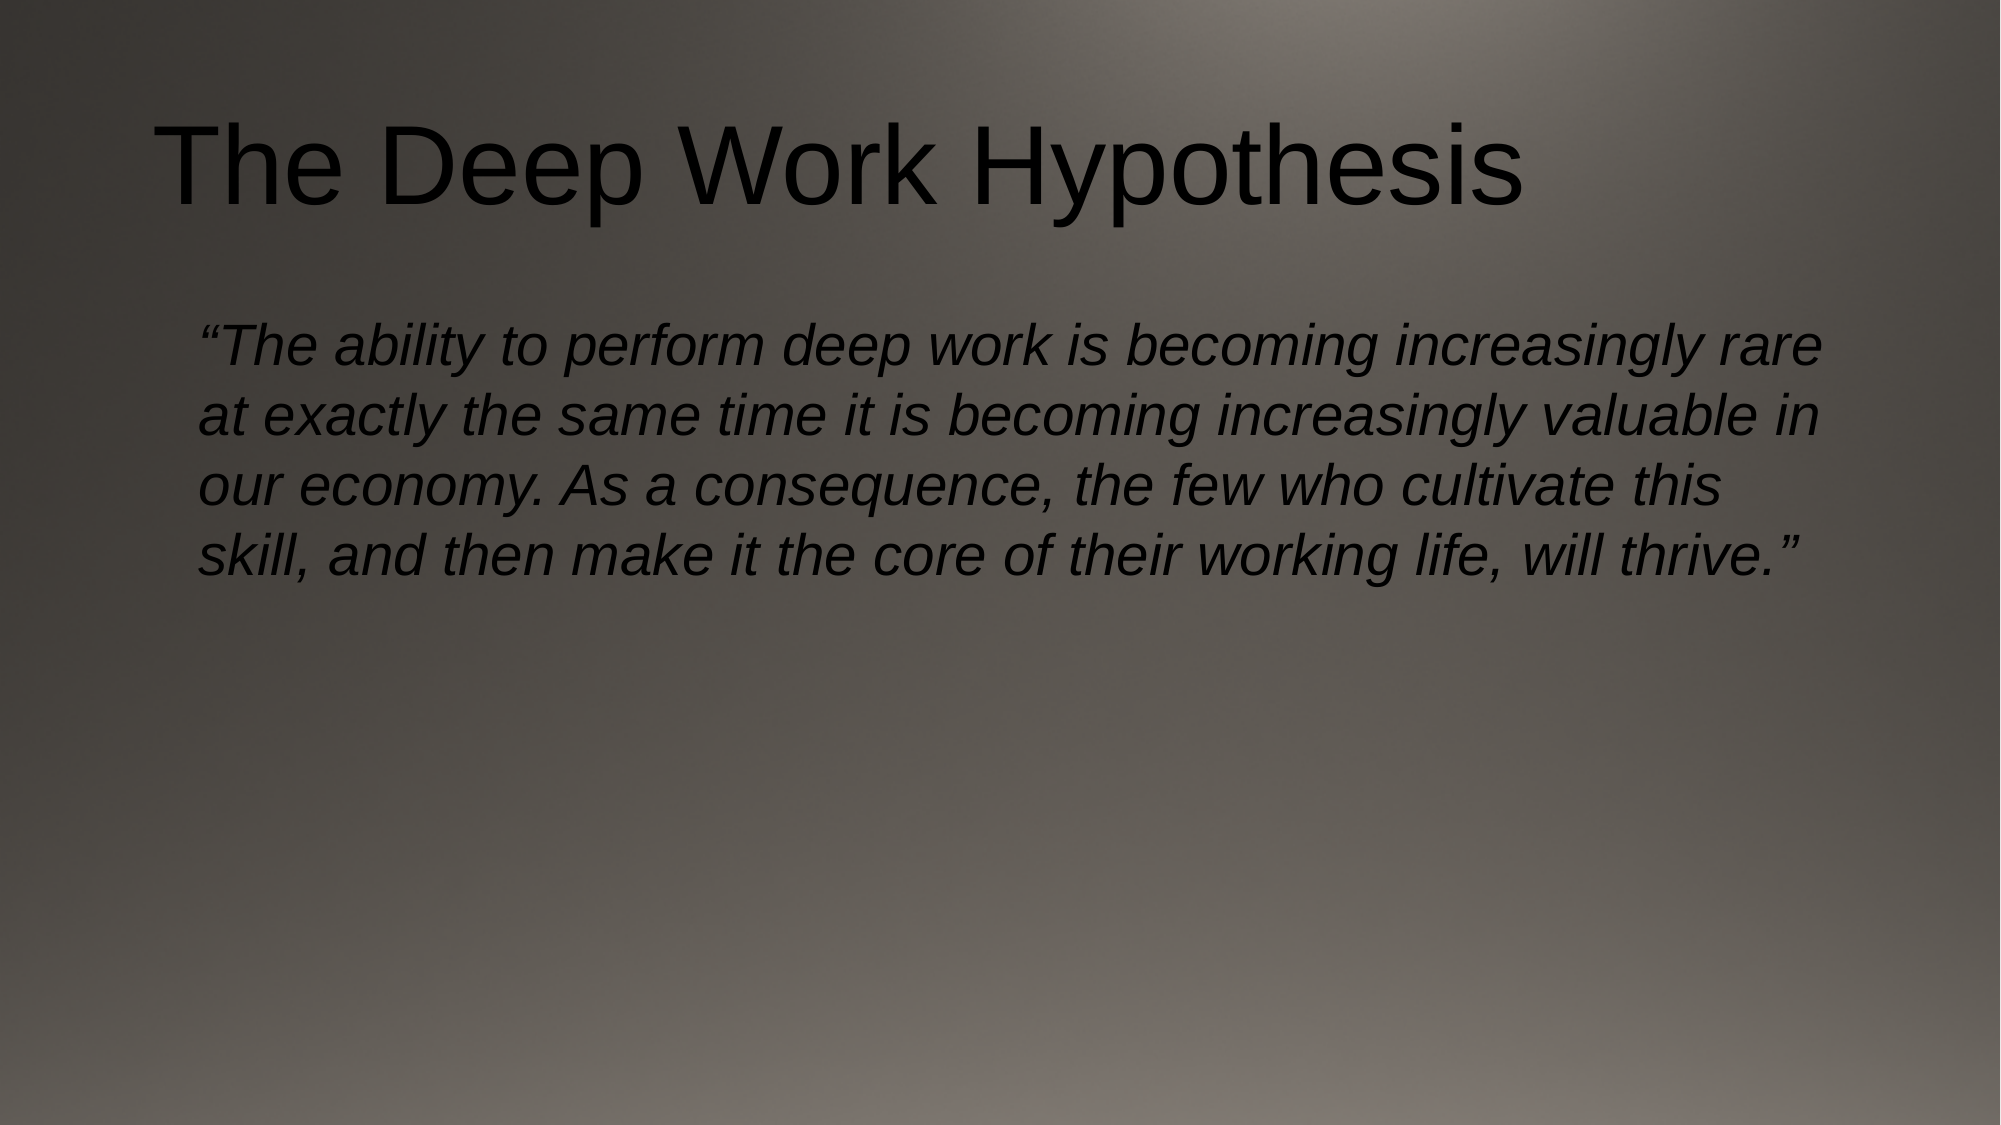

# The Deep Work Hypothesis
“The ability to perform deep work is becoming increasingly rare at exactly the same time it is becoming increasingly valuable in our economy. As a consequence, the few who cultivate this skill, and then make it the core of their working life, will thrive.”